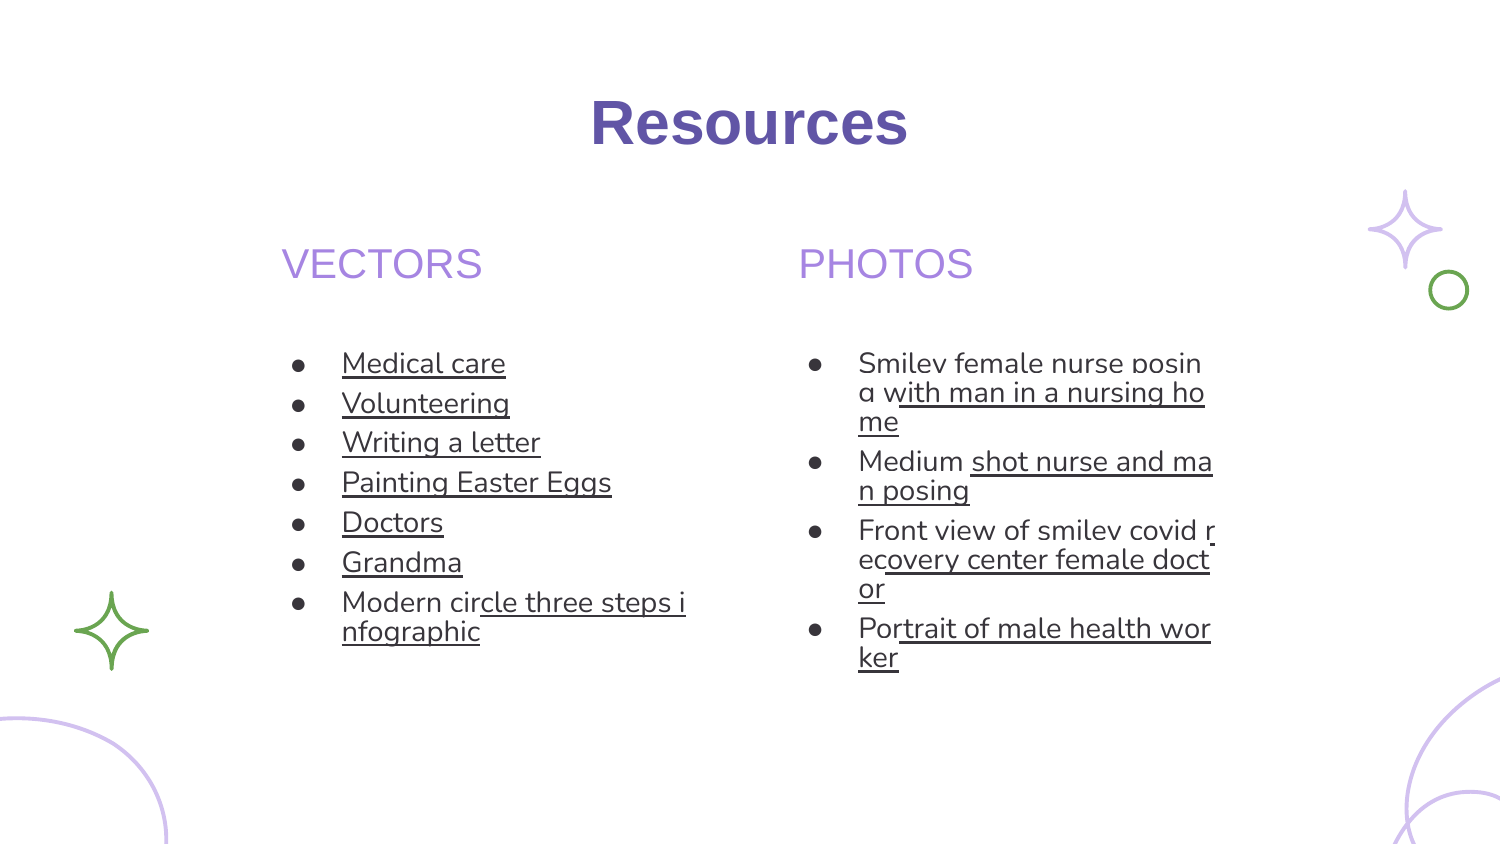

# Resources
VECTORS
PHOTOS
Medical care
Volunteering
Writing a letter
Painting Easter Eggs
Doctors
Grandma
Modern circle three steps infographic
Smiley female nurse posing with man in a nursing home
Medium shot nurse and man posing
Front view of smiley covid recovery center female doctor
Portrait of male health worker